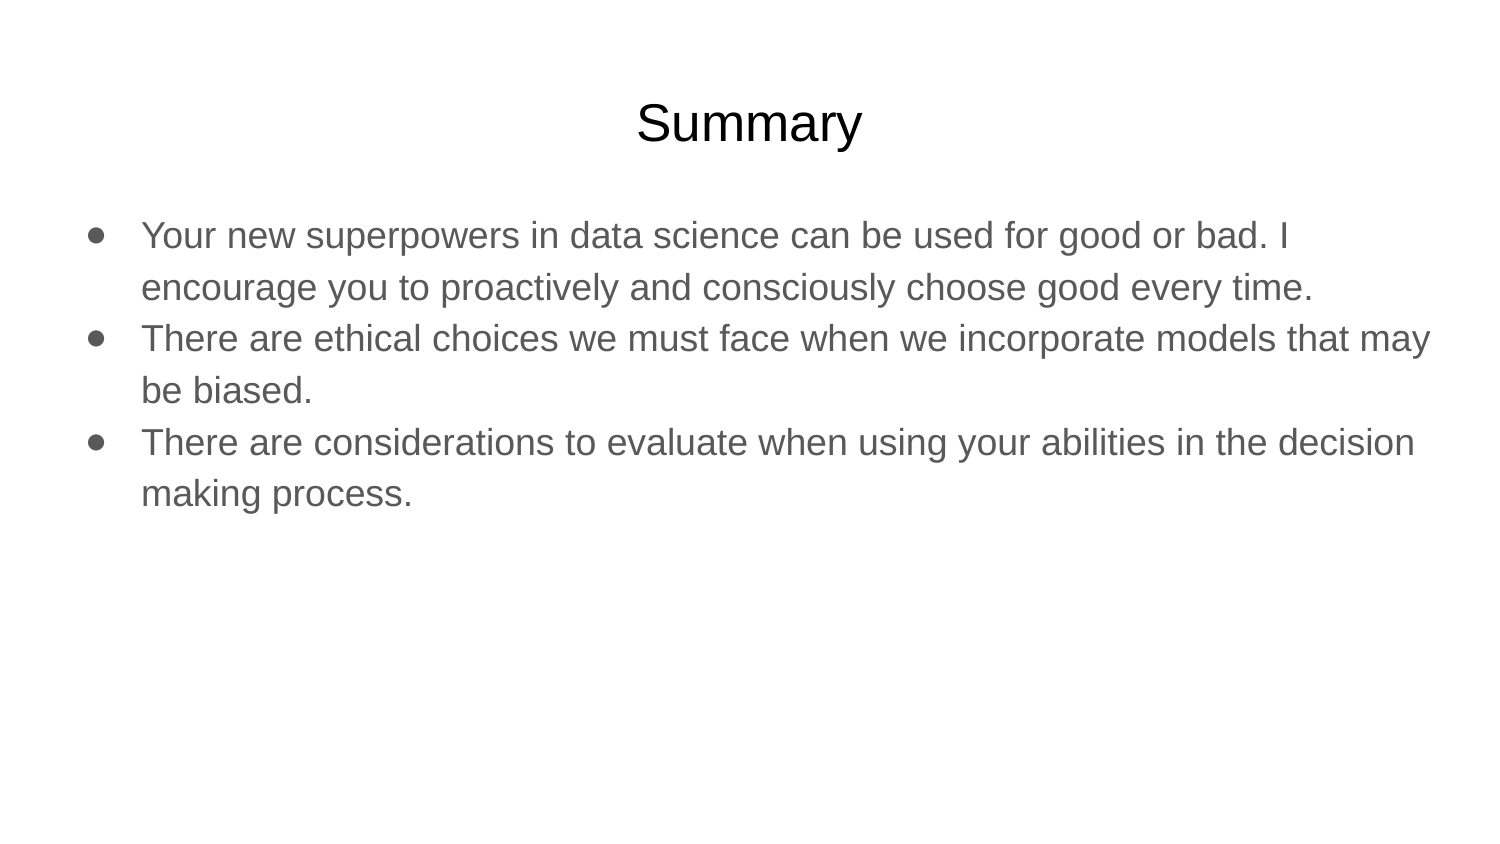

# Summary
Your new superpowers in data science can be used for good or bad. I encourage you to proactively and consciously choose good every time.
There are ethical choices we must face when we incorporate models that may be biased.
There are considerations to evaluate when using your abilities in the decision making process.